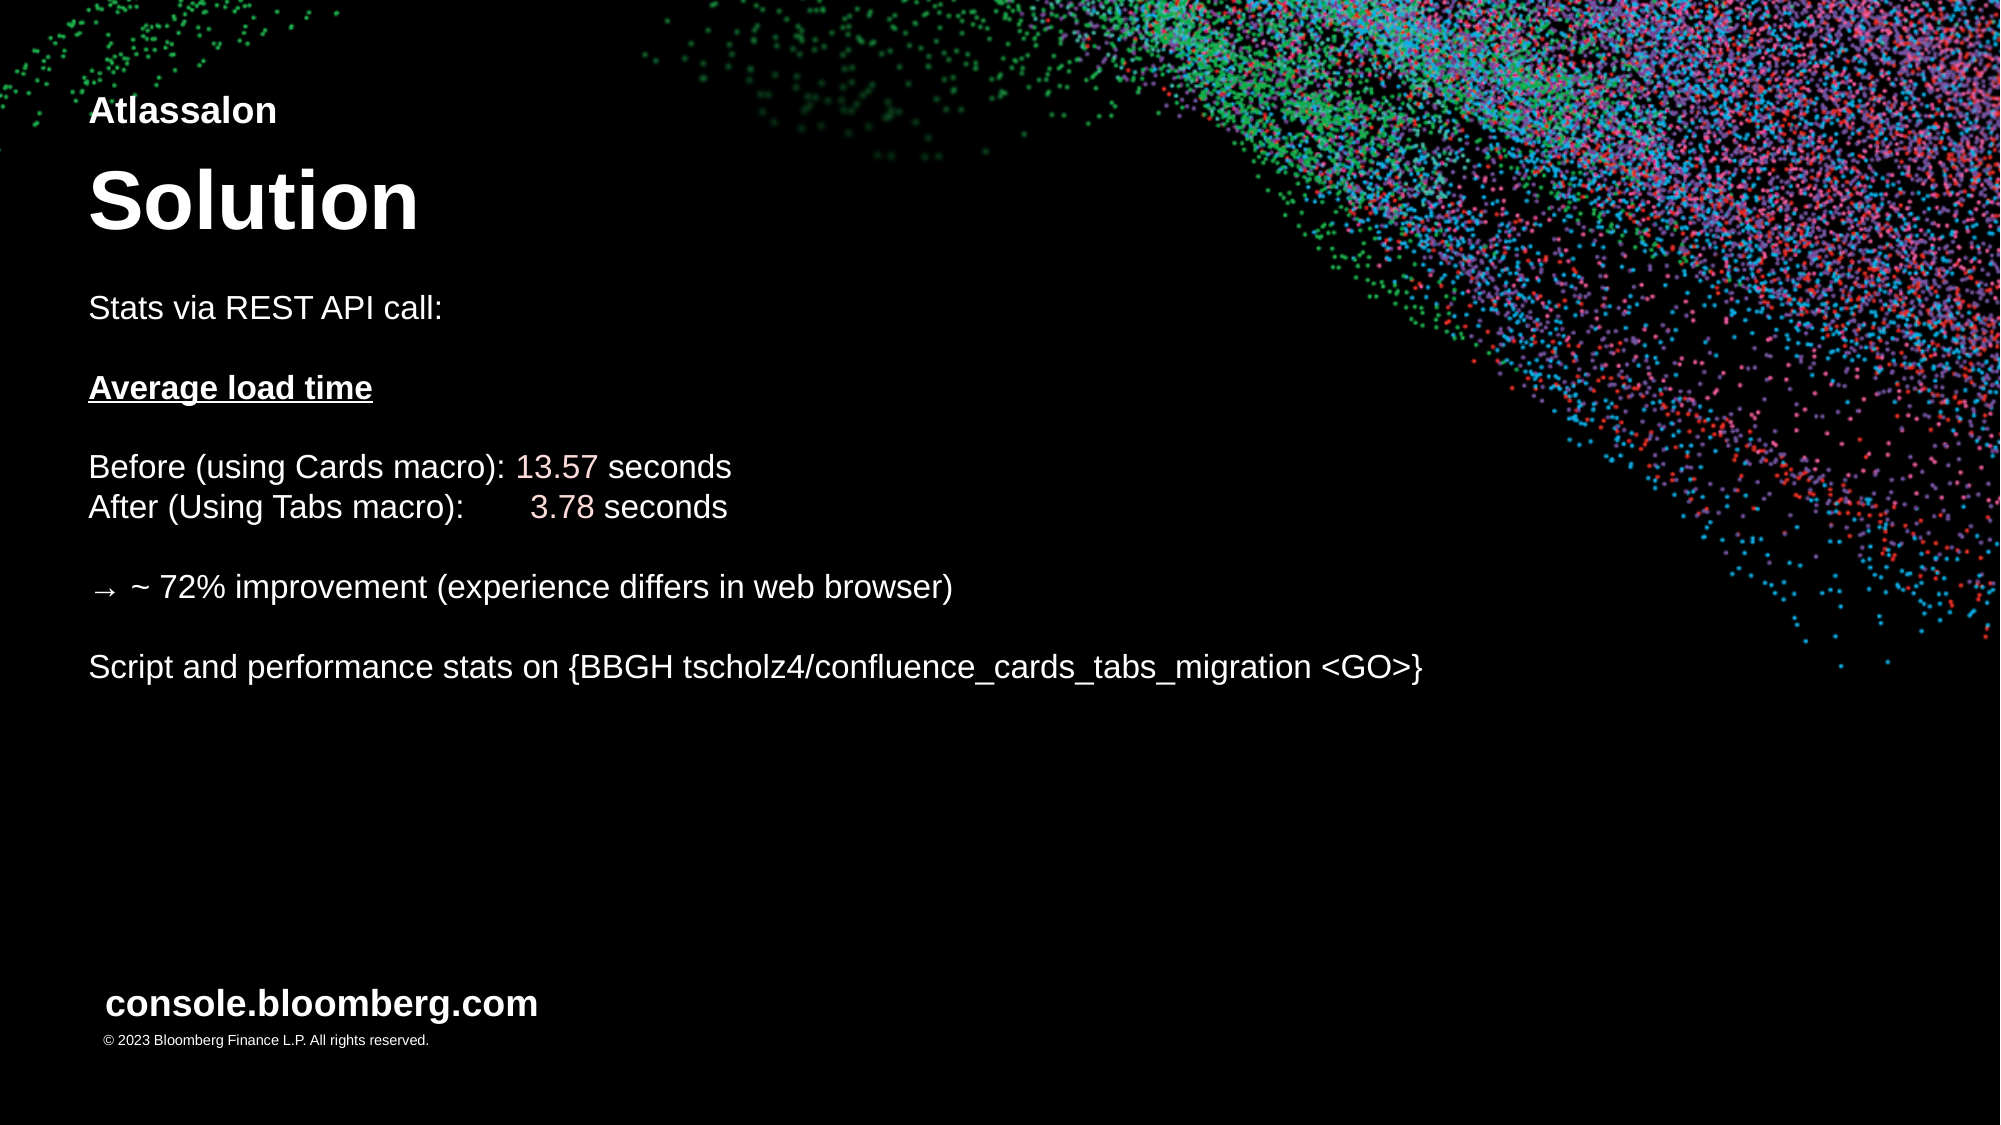

Atlassalon
Solution
Stats via REST API call:
Average load time
Before (using Cards macro): 13.57 seconds
After (Using Tabs macro):       3.78 seconds

→ ~ 72% improvement (experience differs in web browser)

Script and performance stats on {BBGH tscholz4/confluence_cards_tabs_migration <GO>}